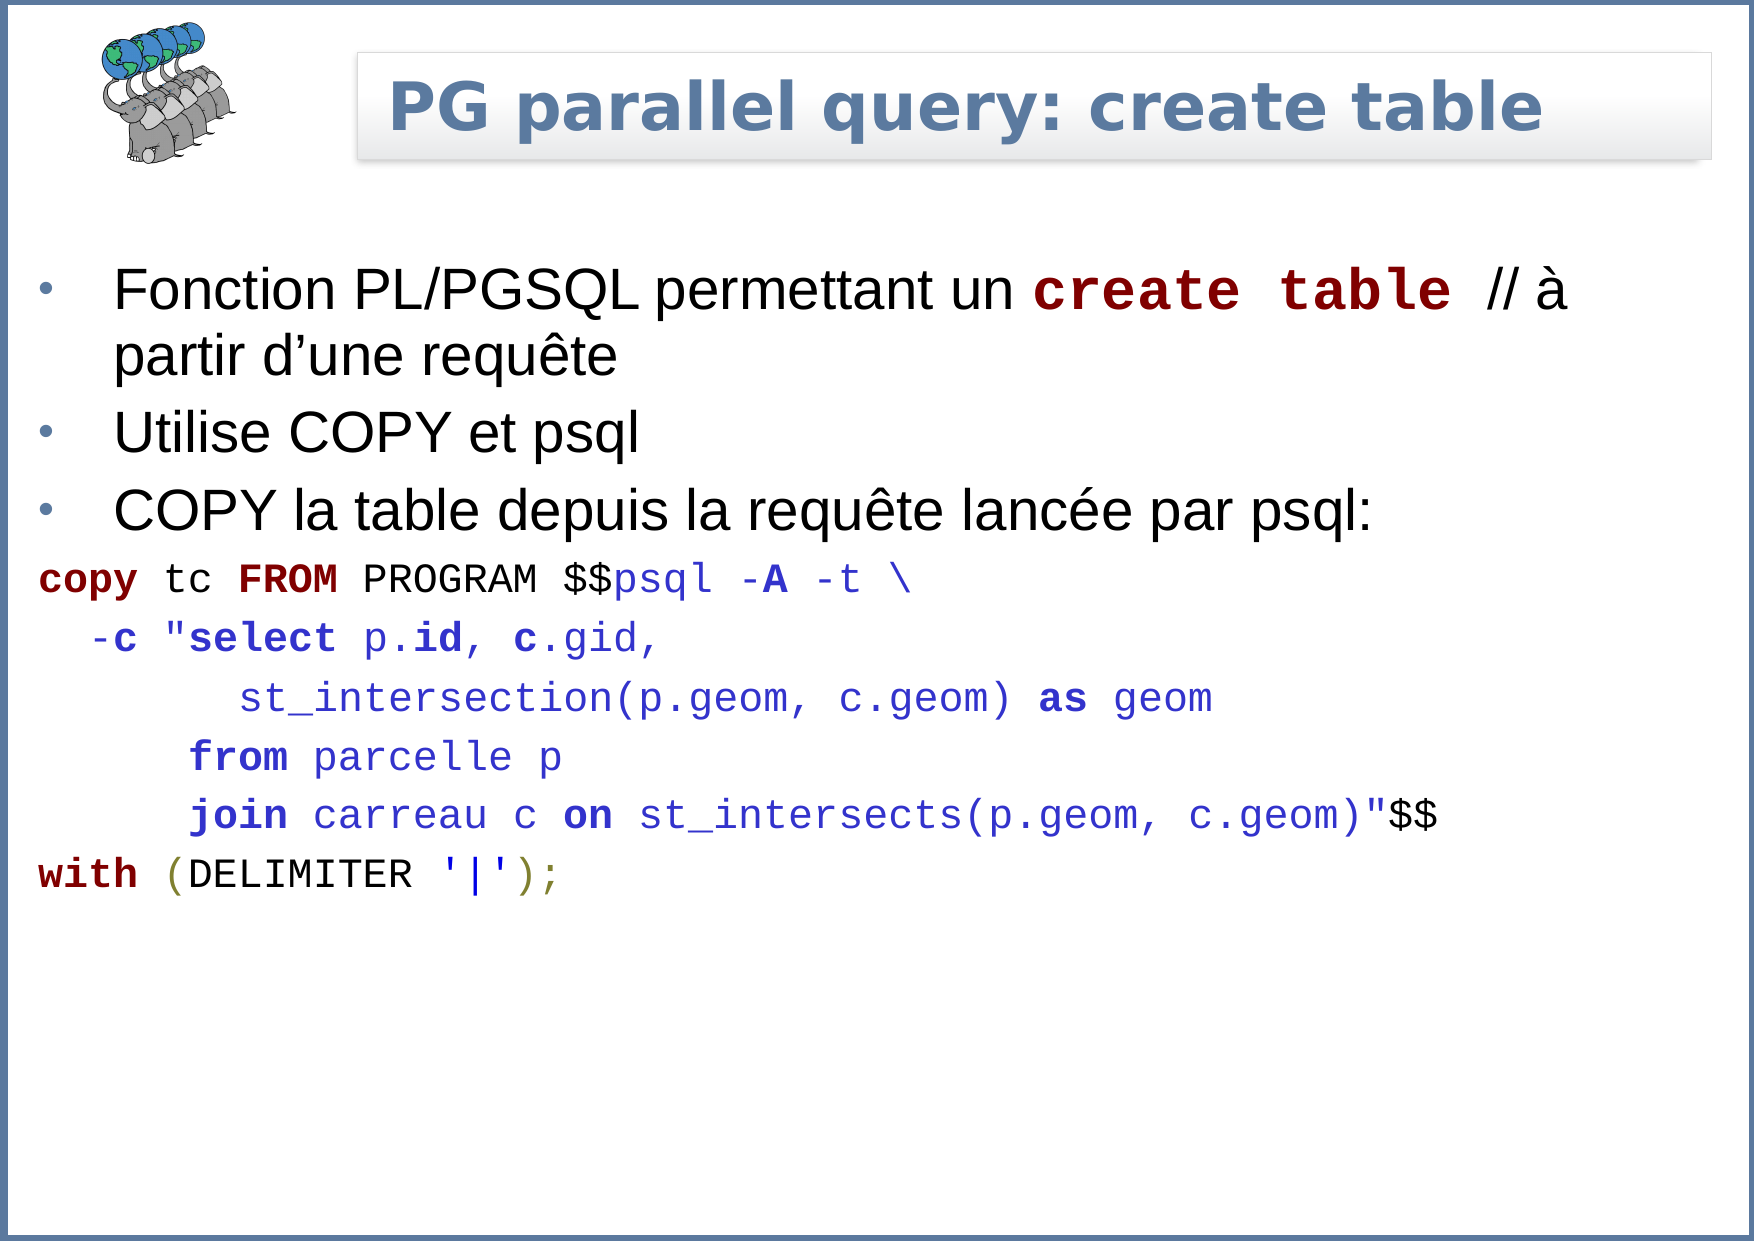

# PG parallel query: create table
Fonction PL/PGSQL permettant un create table // à partir d’une requête
Utilise COPY et psql
COPY la table depuis la requête lancée par psql:
copy tc FROM PROGRAM $$psql -A -t \
  -c "select p.id, c.gid,
        st_intersection(p.geom, c.geom) as geom
      from parcelle p
      join carreau c on st_intersects(p.geom, c.geom)"$$
with (DELIMITER '|');